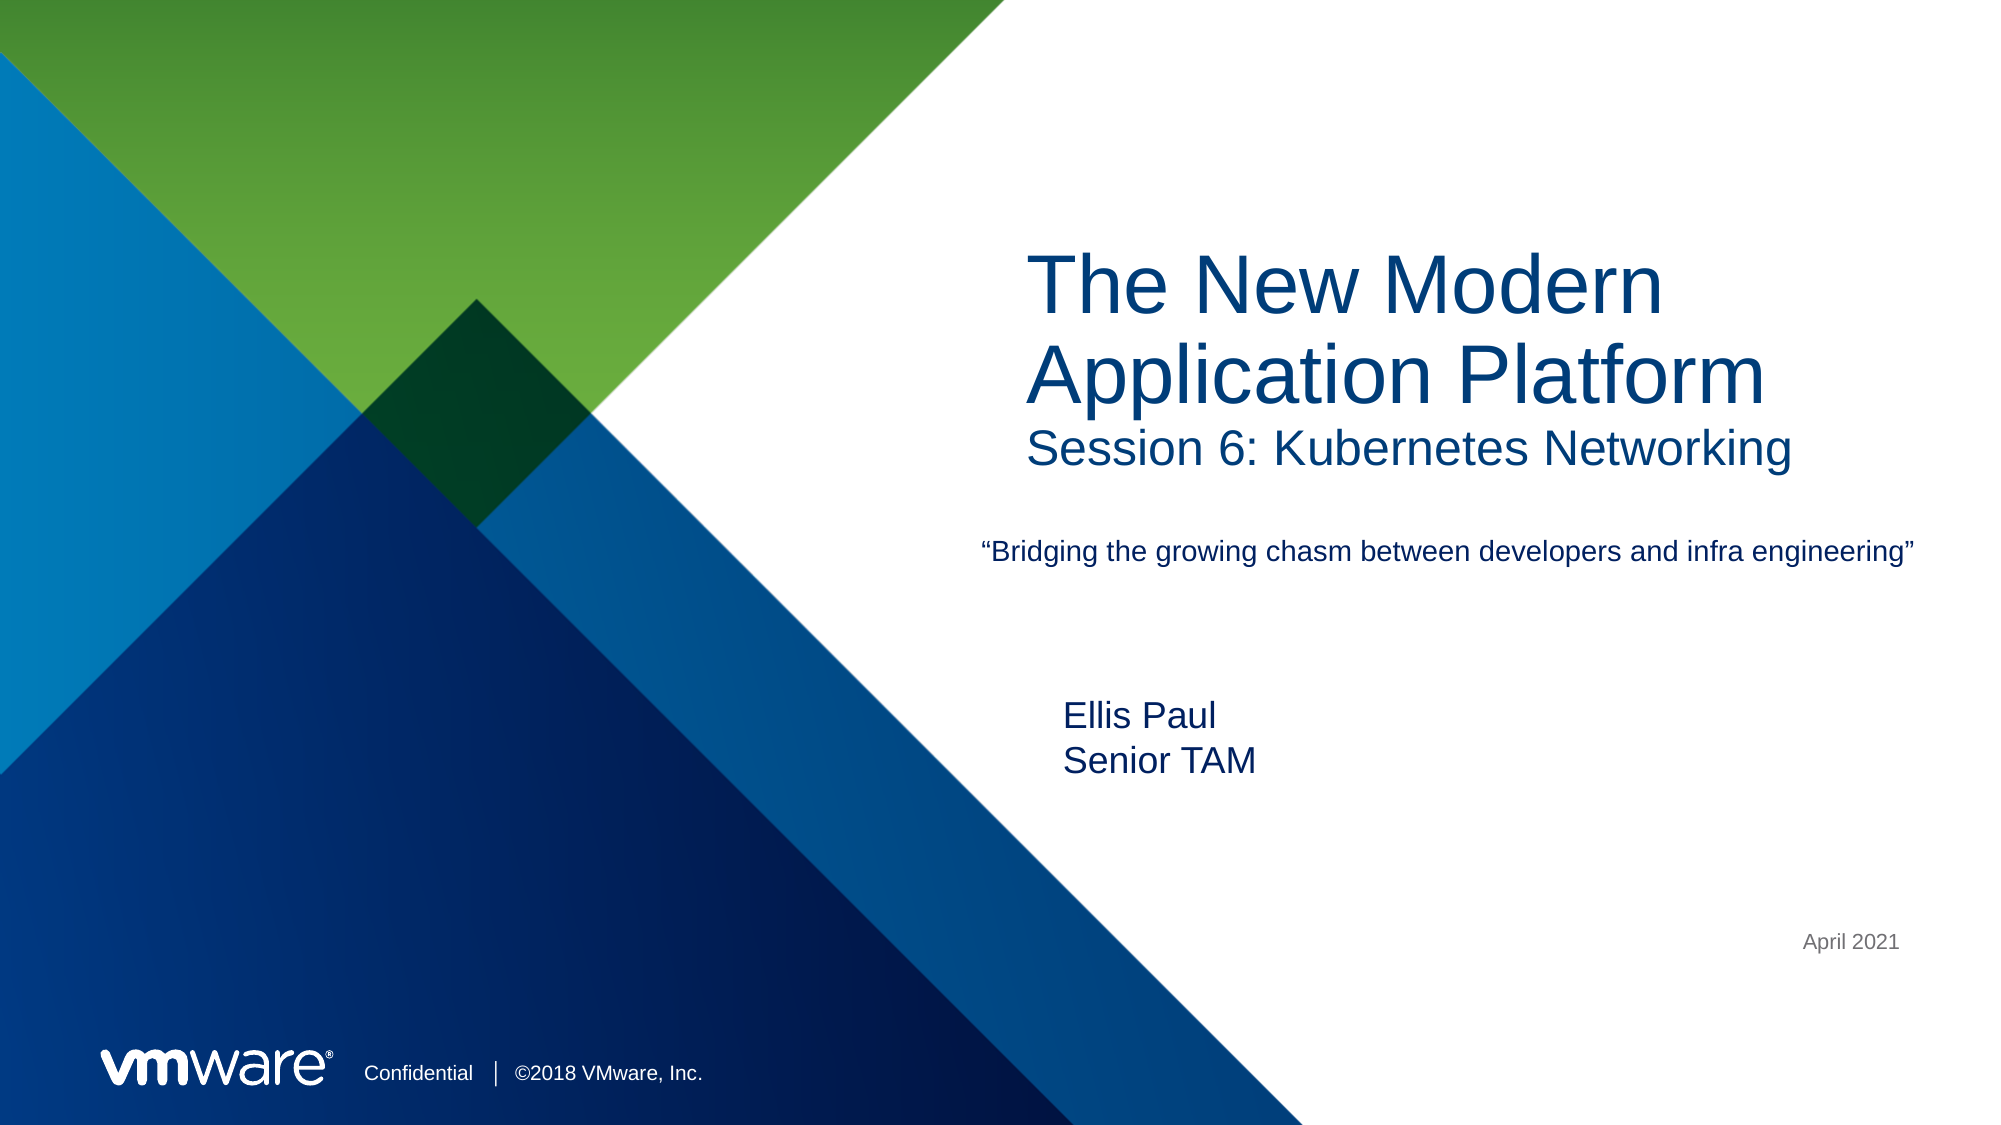

# The New Modern Application Platform Session 6: Kubernetes Networking
“Bridging the growing chasm between developers and infra engineering”
Ellis Paul
Senior TAM
April 2021